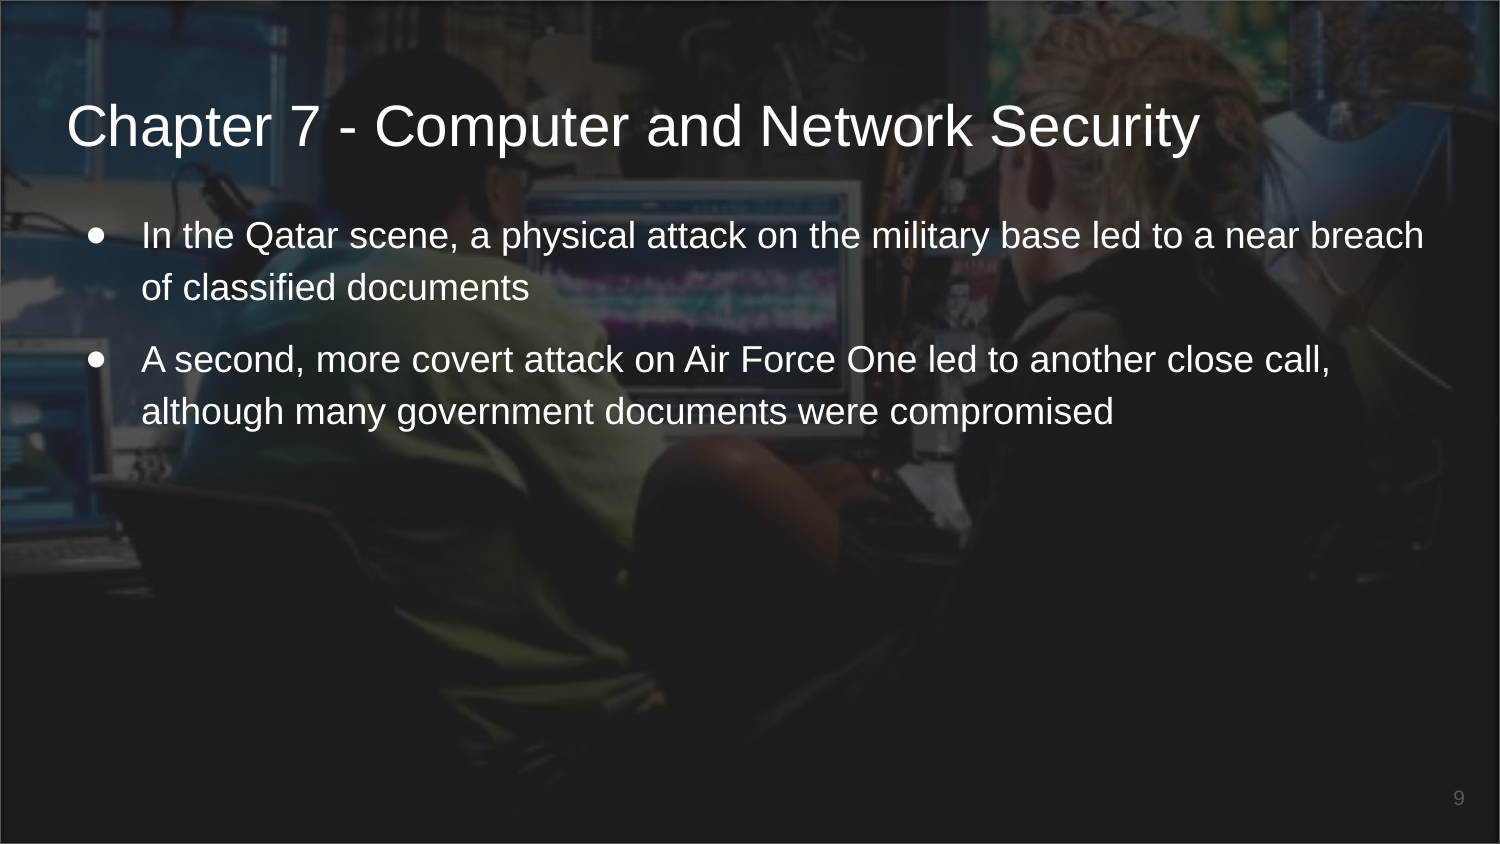

# Chapter 7 - Computer and Network Security
In the Qatar scene, a physical attack on the military base led to a near breach of classified documents
A second, more covert attack on Air Force One led to another close call, although many government documents were compromised
9